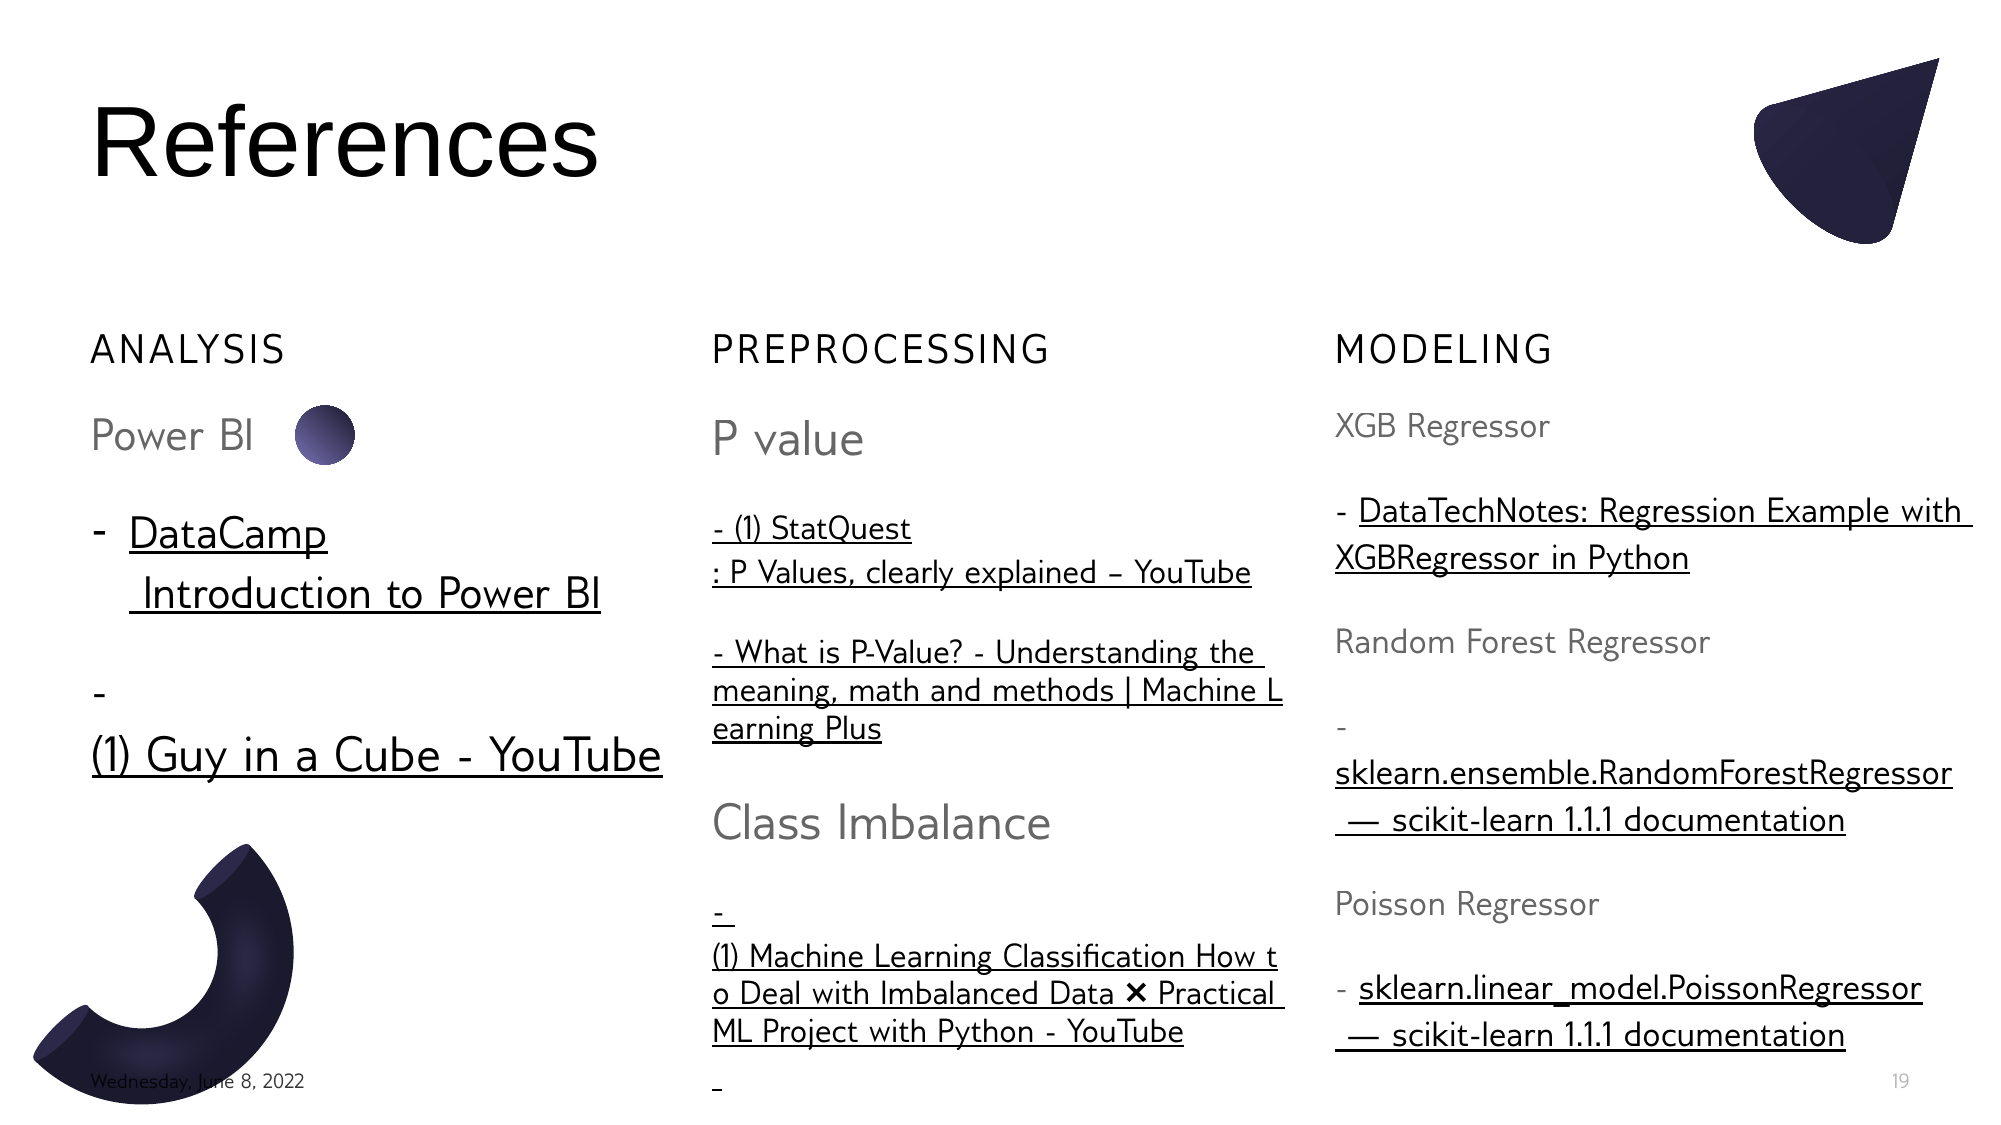

# References
Analysis
Preprocessing
Modeling
P value
- (1) StatQuest: P Values, clearly explained – YouTube
- What is P-Value? - Understanding the meaning, math and methods | Machine Learning Plus
Class Imbalance
- (1) Machine Learning Classification How to Deal with Imbalanced Data ❌ Practical ML Project with Python - YouTube
- Imbalanced Classification | Handling Imbalanced Data using Python (analyticsvidhya.com)
XGB Regressor
- DataTechNotes: Regression Example with XGBRegressor in Python
Random Forest Regressor
- sklearn.ensemble.RandomForestRegressor — scikit-learn 1.1.1 documentation
Poisson Regressor
- sklearn.linear_model.PoissonRegressor — scikit-learn 1.1.1 documentation

Power BI
DataCamp Introduction to Power BI
- (1) Guy in a Cube - YouTube

Wednesday, June 8, 2022

19